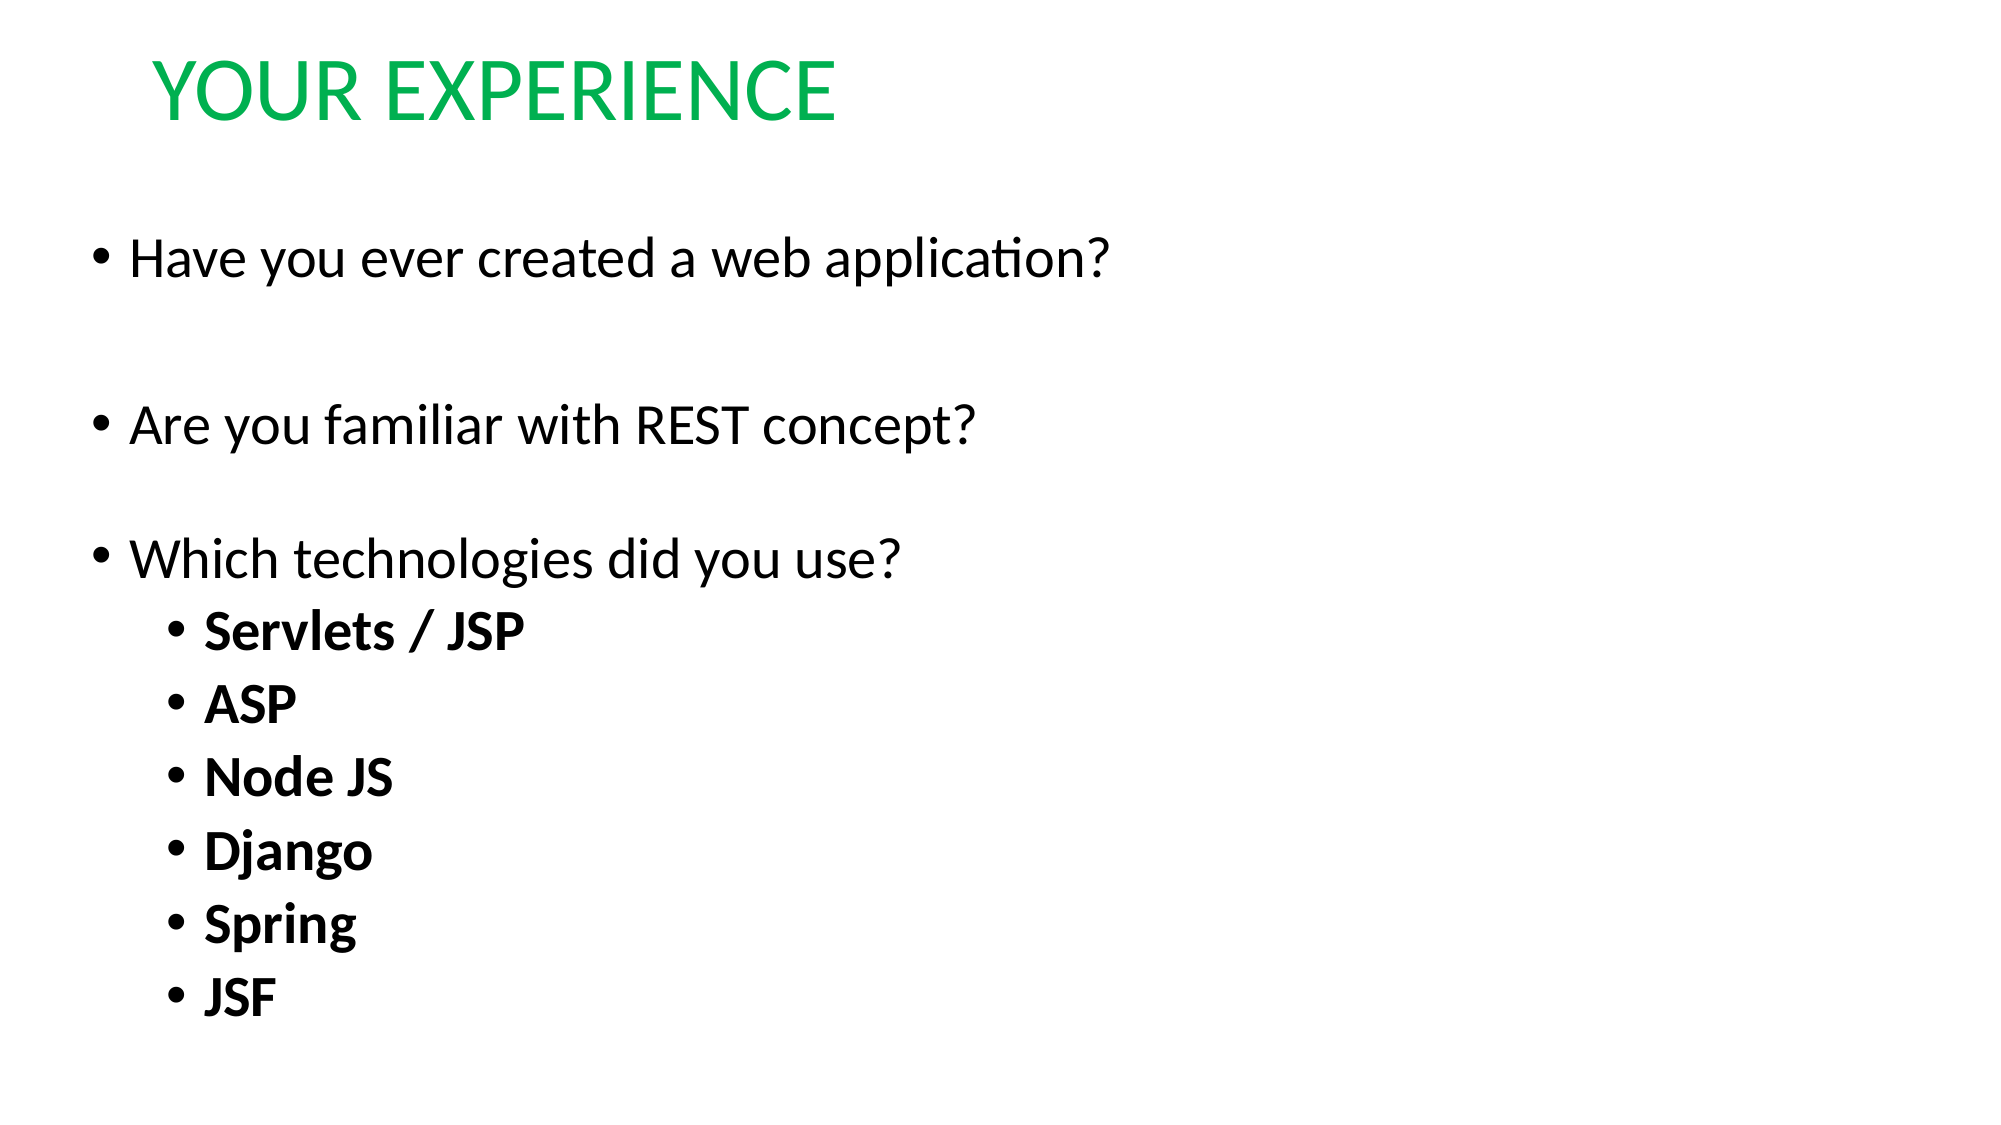

# YOUR EXPERIENCE
Have you ever created a web application?

Are you familiar with REST concept?
Which technologies did you use?
Servlets / JSP
ASP
Node JS
Django
Spring
JSF